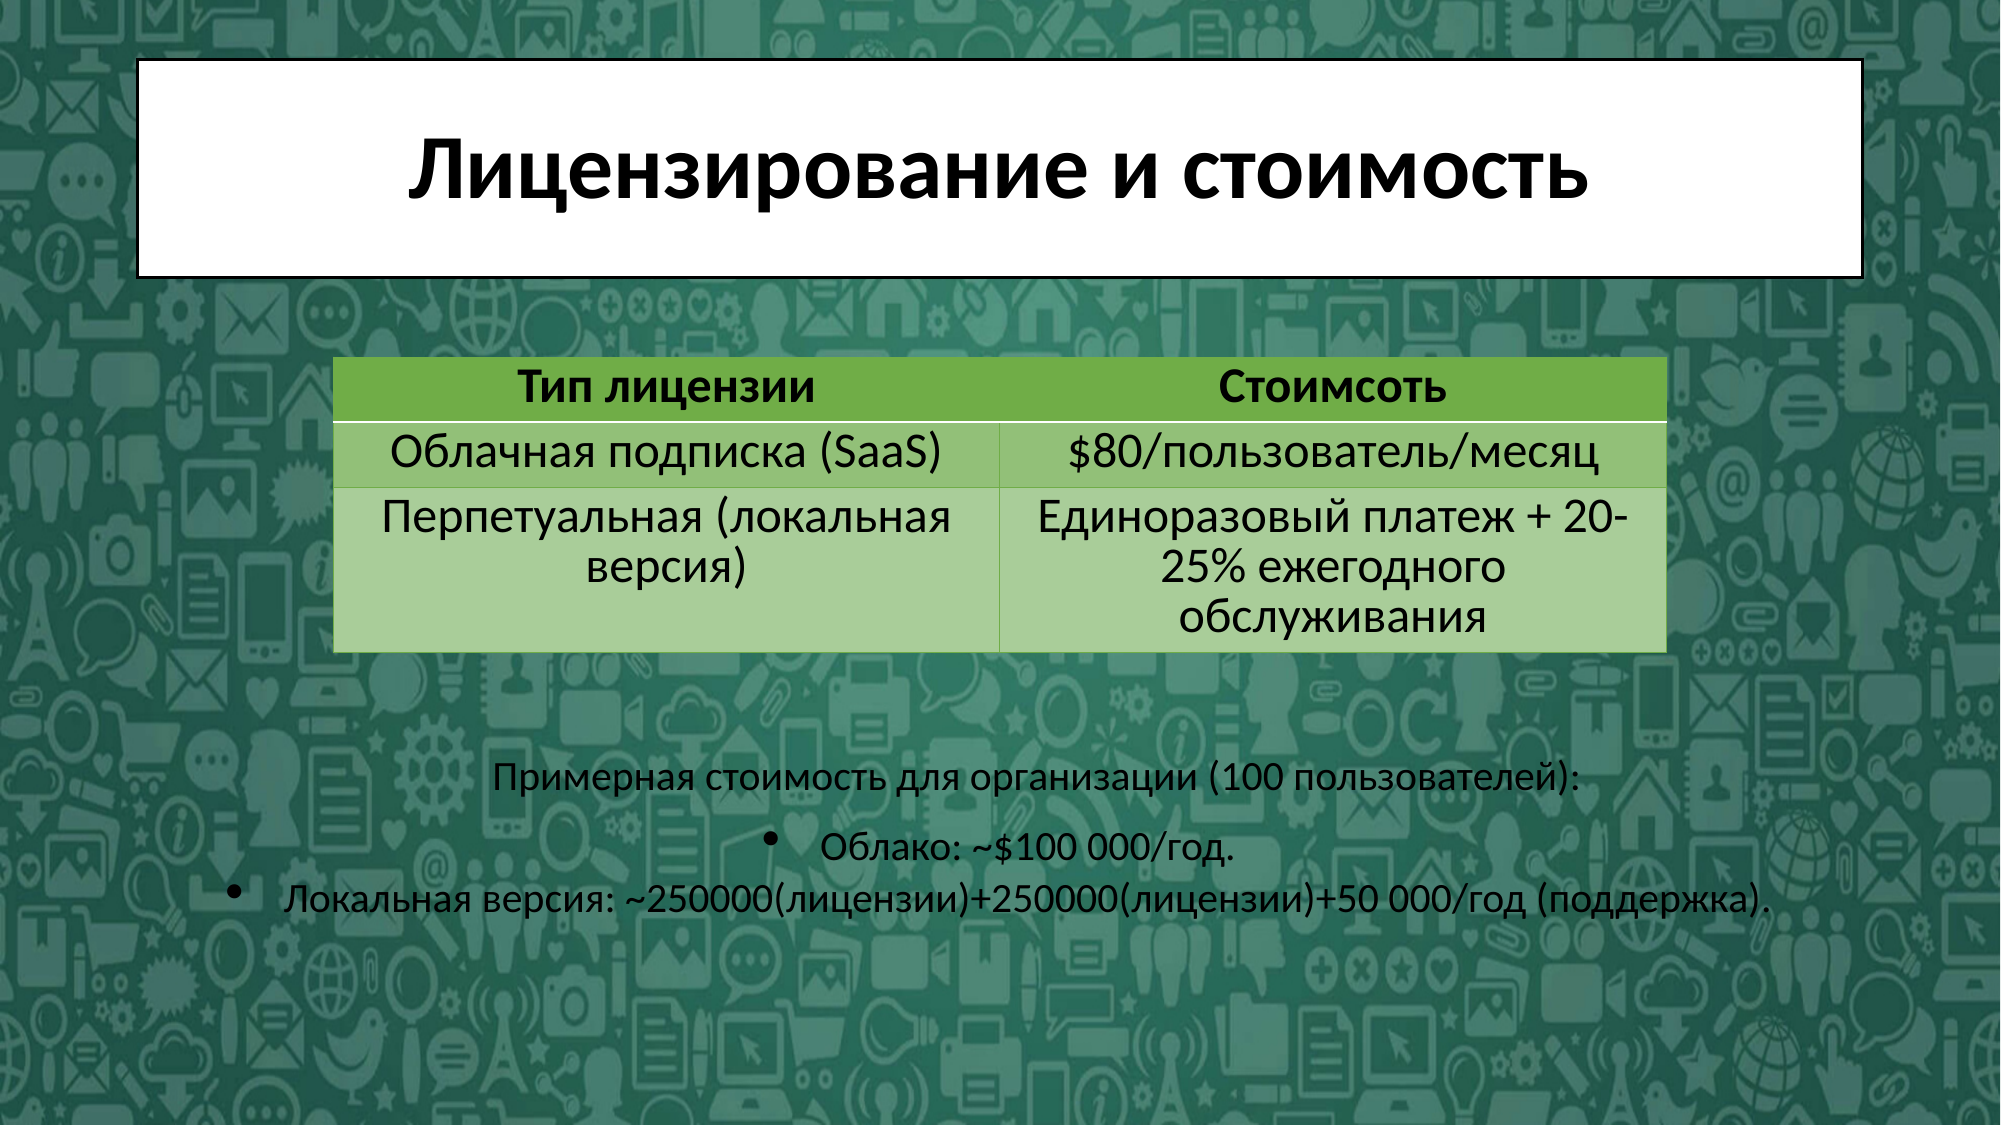

# Лицензирование и стоимость

| Тип лицензии | Стоимсоть |
| --- | --- |
| Облачная подписка (SaaS) | $80/пользователь/месяц |
| Перпетуальная (локальная версия) | Единоразовый платеж + 20-25% ежегодного обслуживания |
Примерная стоимость для организации (100 пользователей):
Облако: ~$100 000/год.
Локальная версия: ~250000(лицензии)+250000(лицензии)+50 000/год (поддержка).